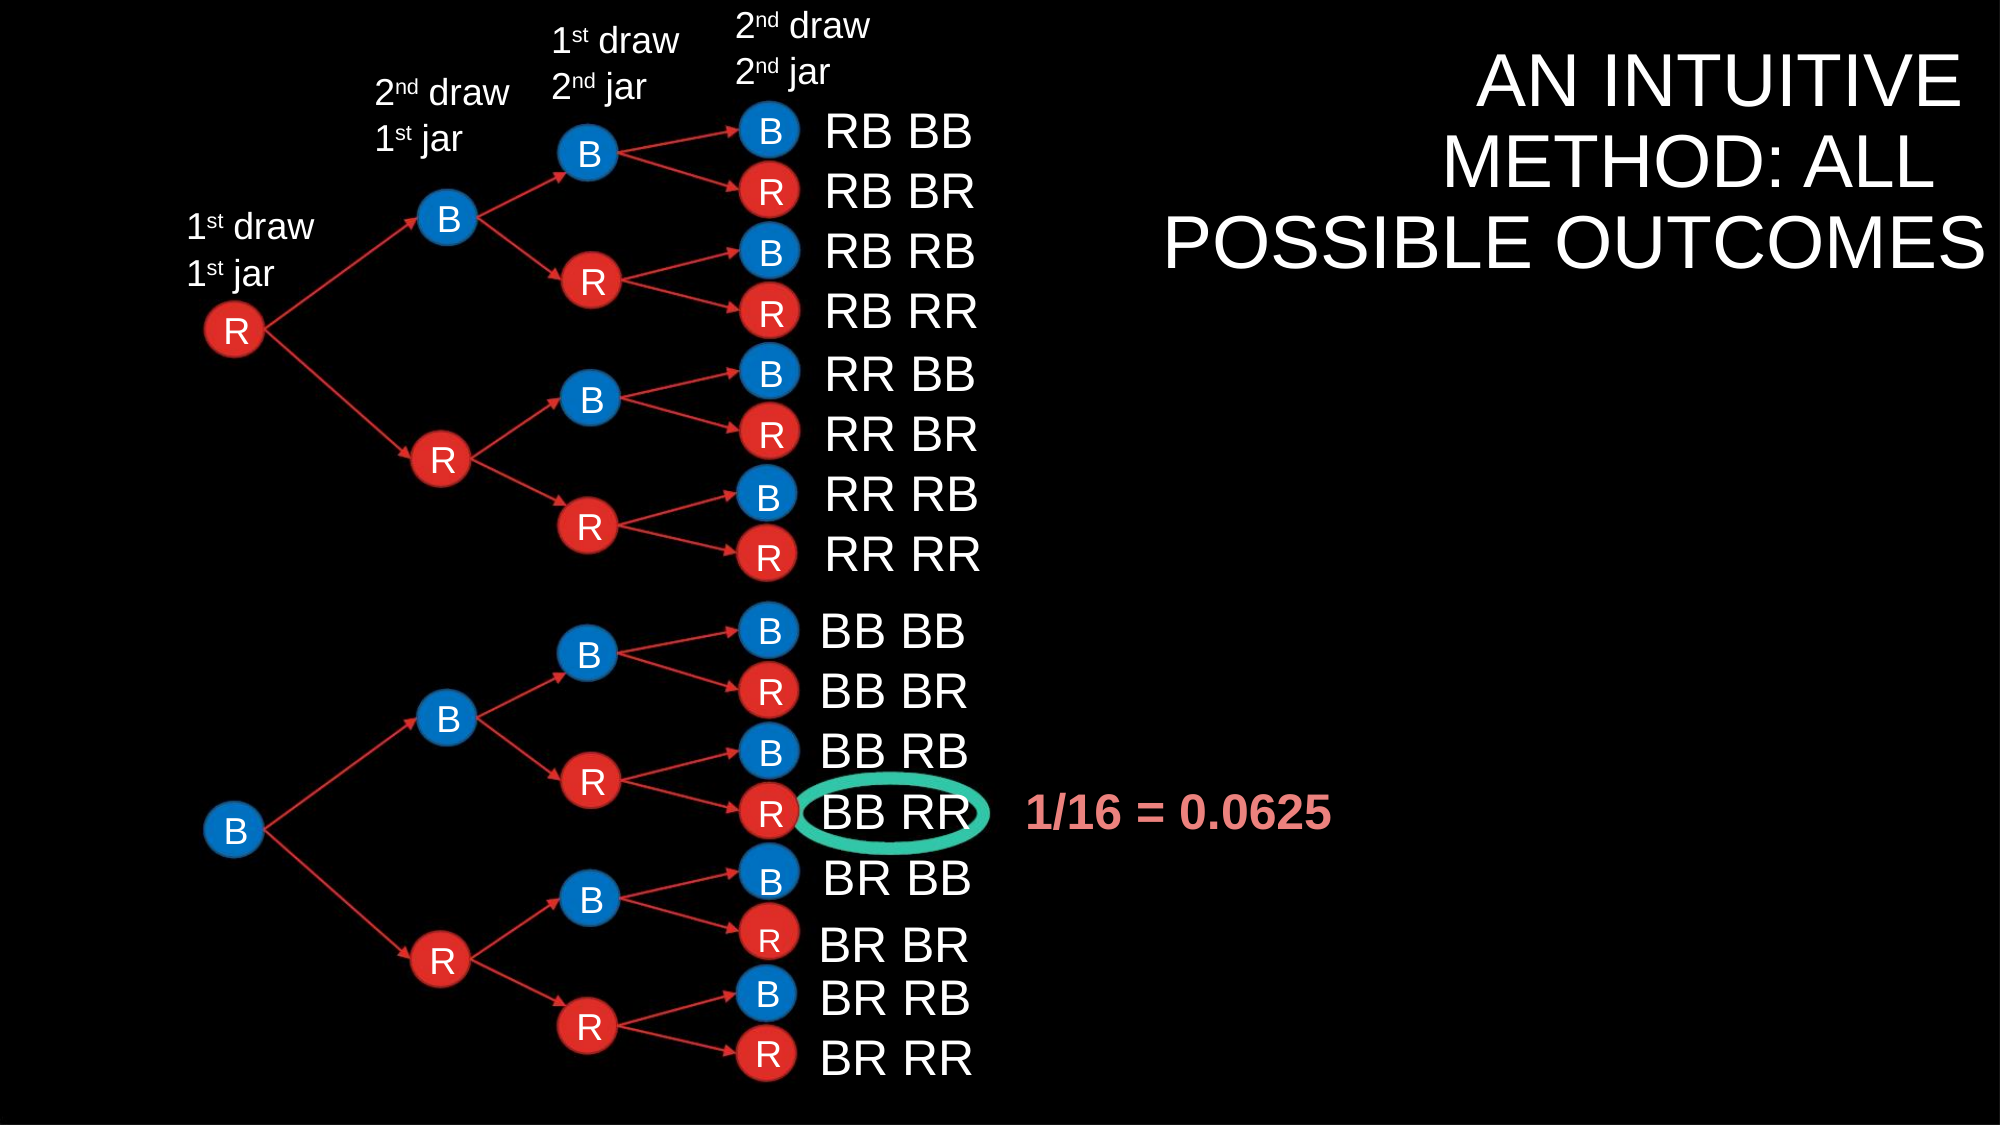

2nd draw
2nd jar
1st draw
2nd jar
AN INTUITIVE
METHOD: ALL
2nd draw
1st jar
RB BB
B
R
B
R
B
R
B
R
B
RB BR
RB RB
RB RR
RR BB
RR BR
RR RB
RR RR
POSSIBLE OUTCOMES
B
1st draw
1st jar
R
B
R
R
R
B
BB BB
BB BR
BB RB
B
R
B
R
B
R
R
B
BB RR 1/16 = 0.0625
B
B BR BB
R BR BR
BR RB
B
R
BR RR
R